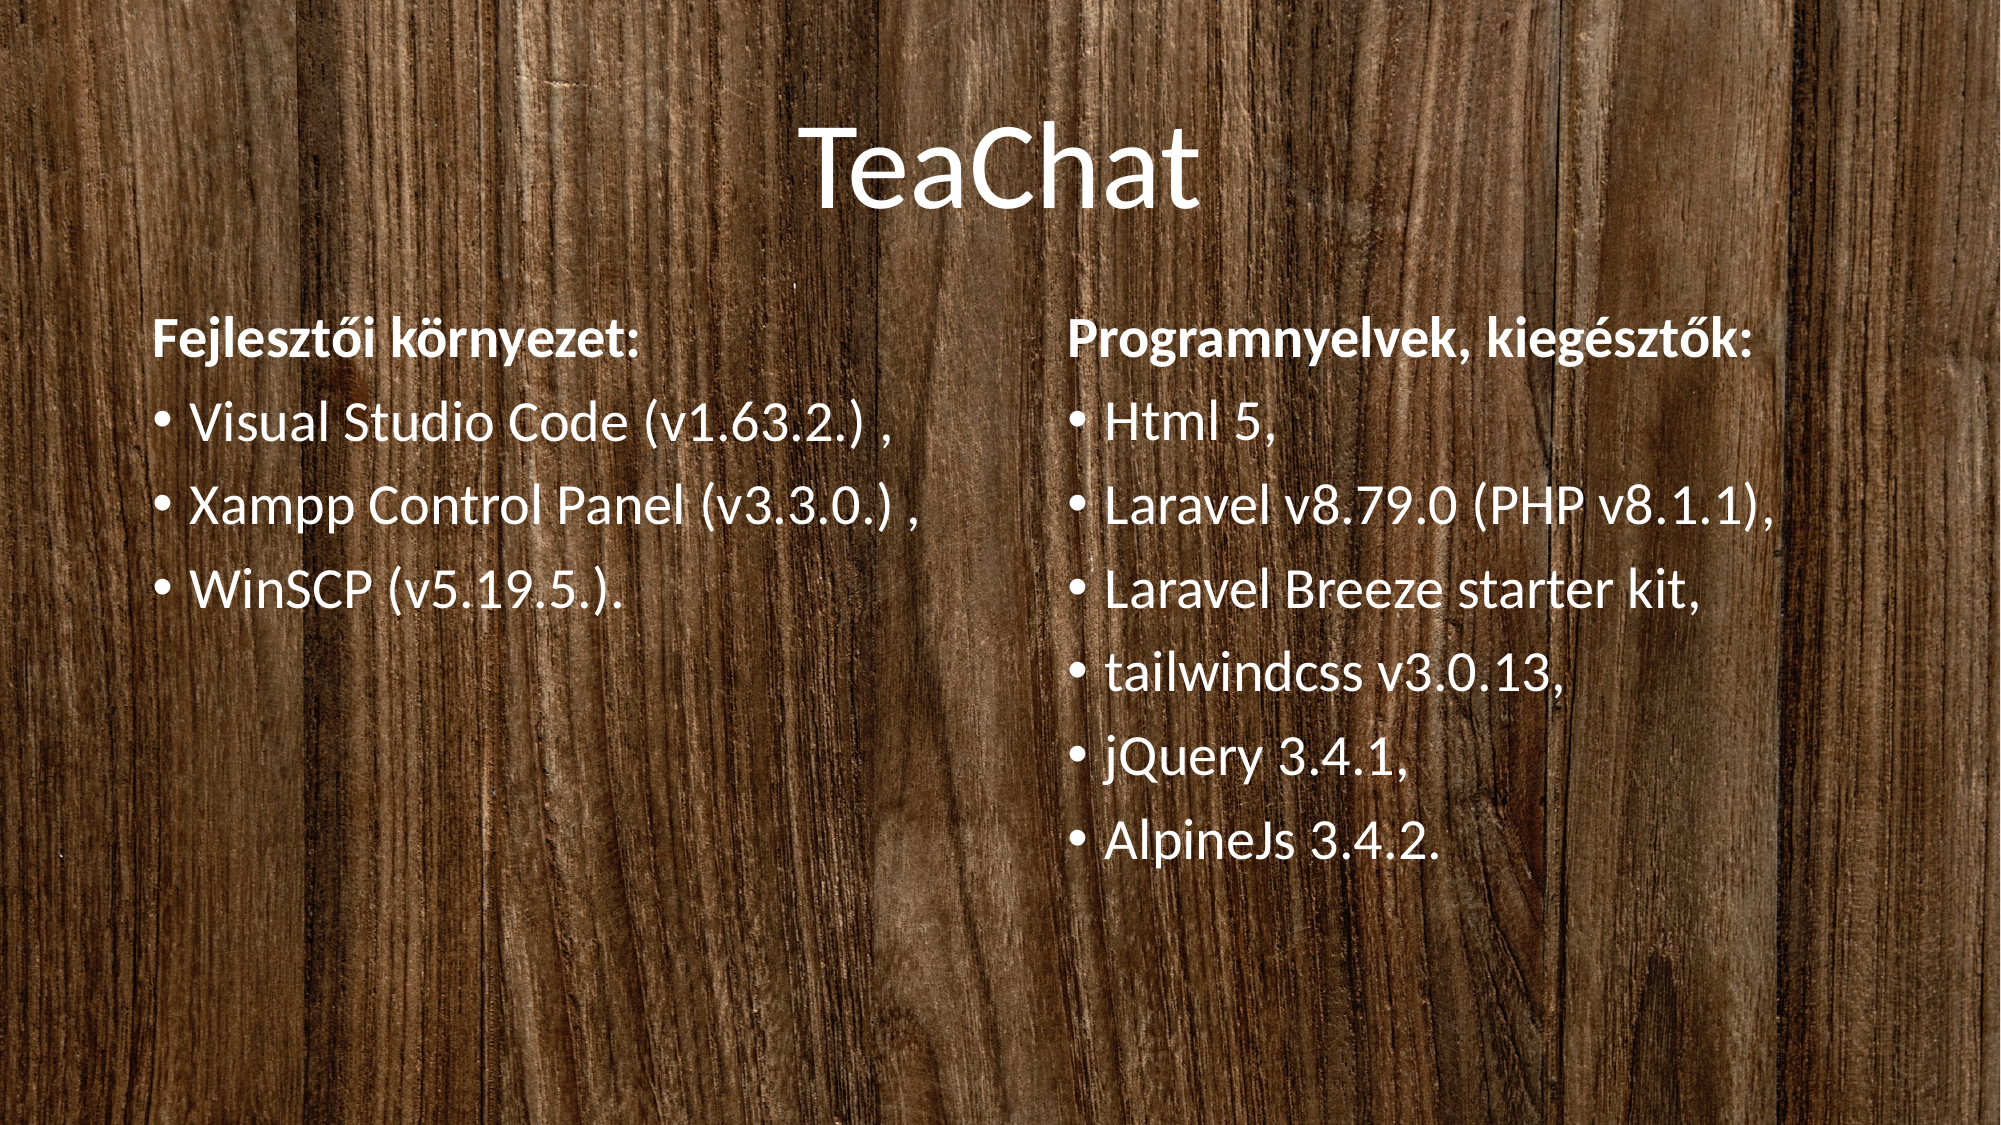

# TeaChat
Fejlesztői környezet:
Visual Studio Code (v1.63.2.) ,
Xampp Control Panel (v3.3.0.) ,
WinSCP (v5.19.5.).
Programnyelvek, kiegésztők:
Html 5,
Laravel v8.79.0 (PHP v8.1.1),
Laravel Breeze starter kit,
tailwindcss v3.0.13,
jQuery 3.4.1,
AlpineJs 3.4.2.